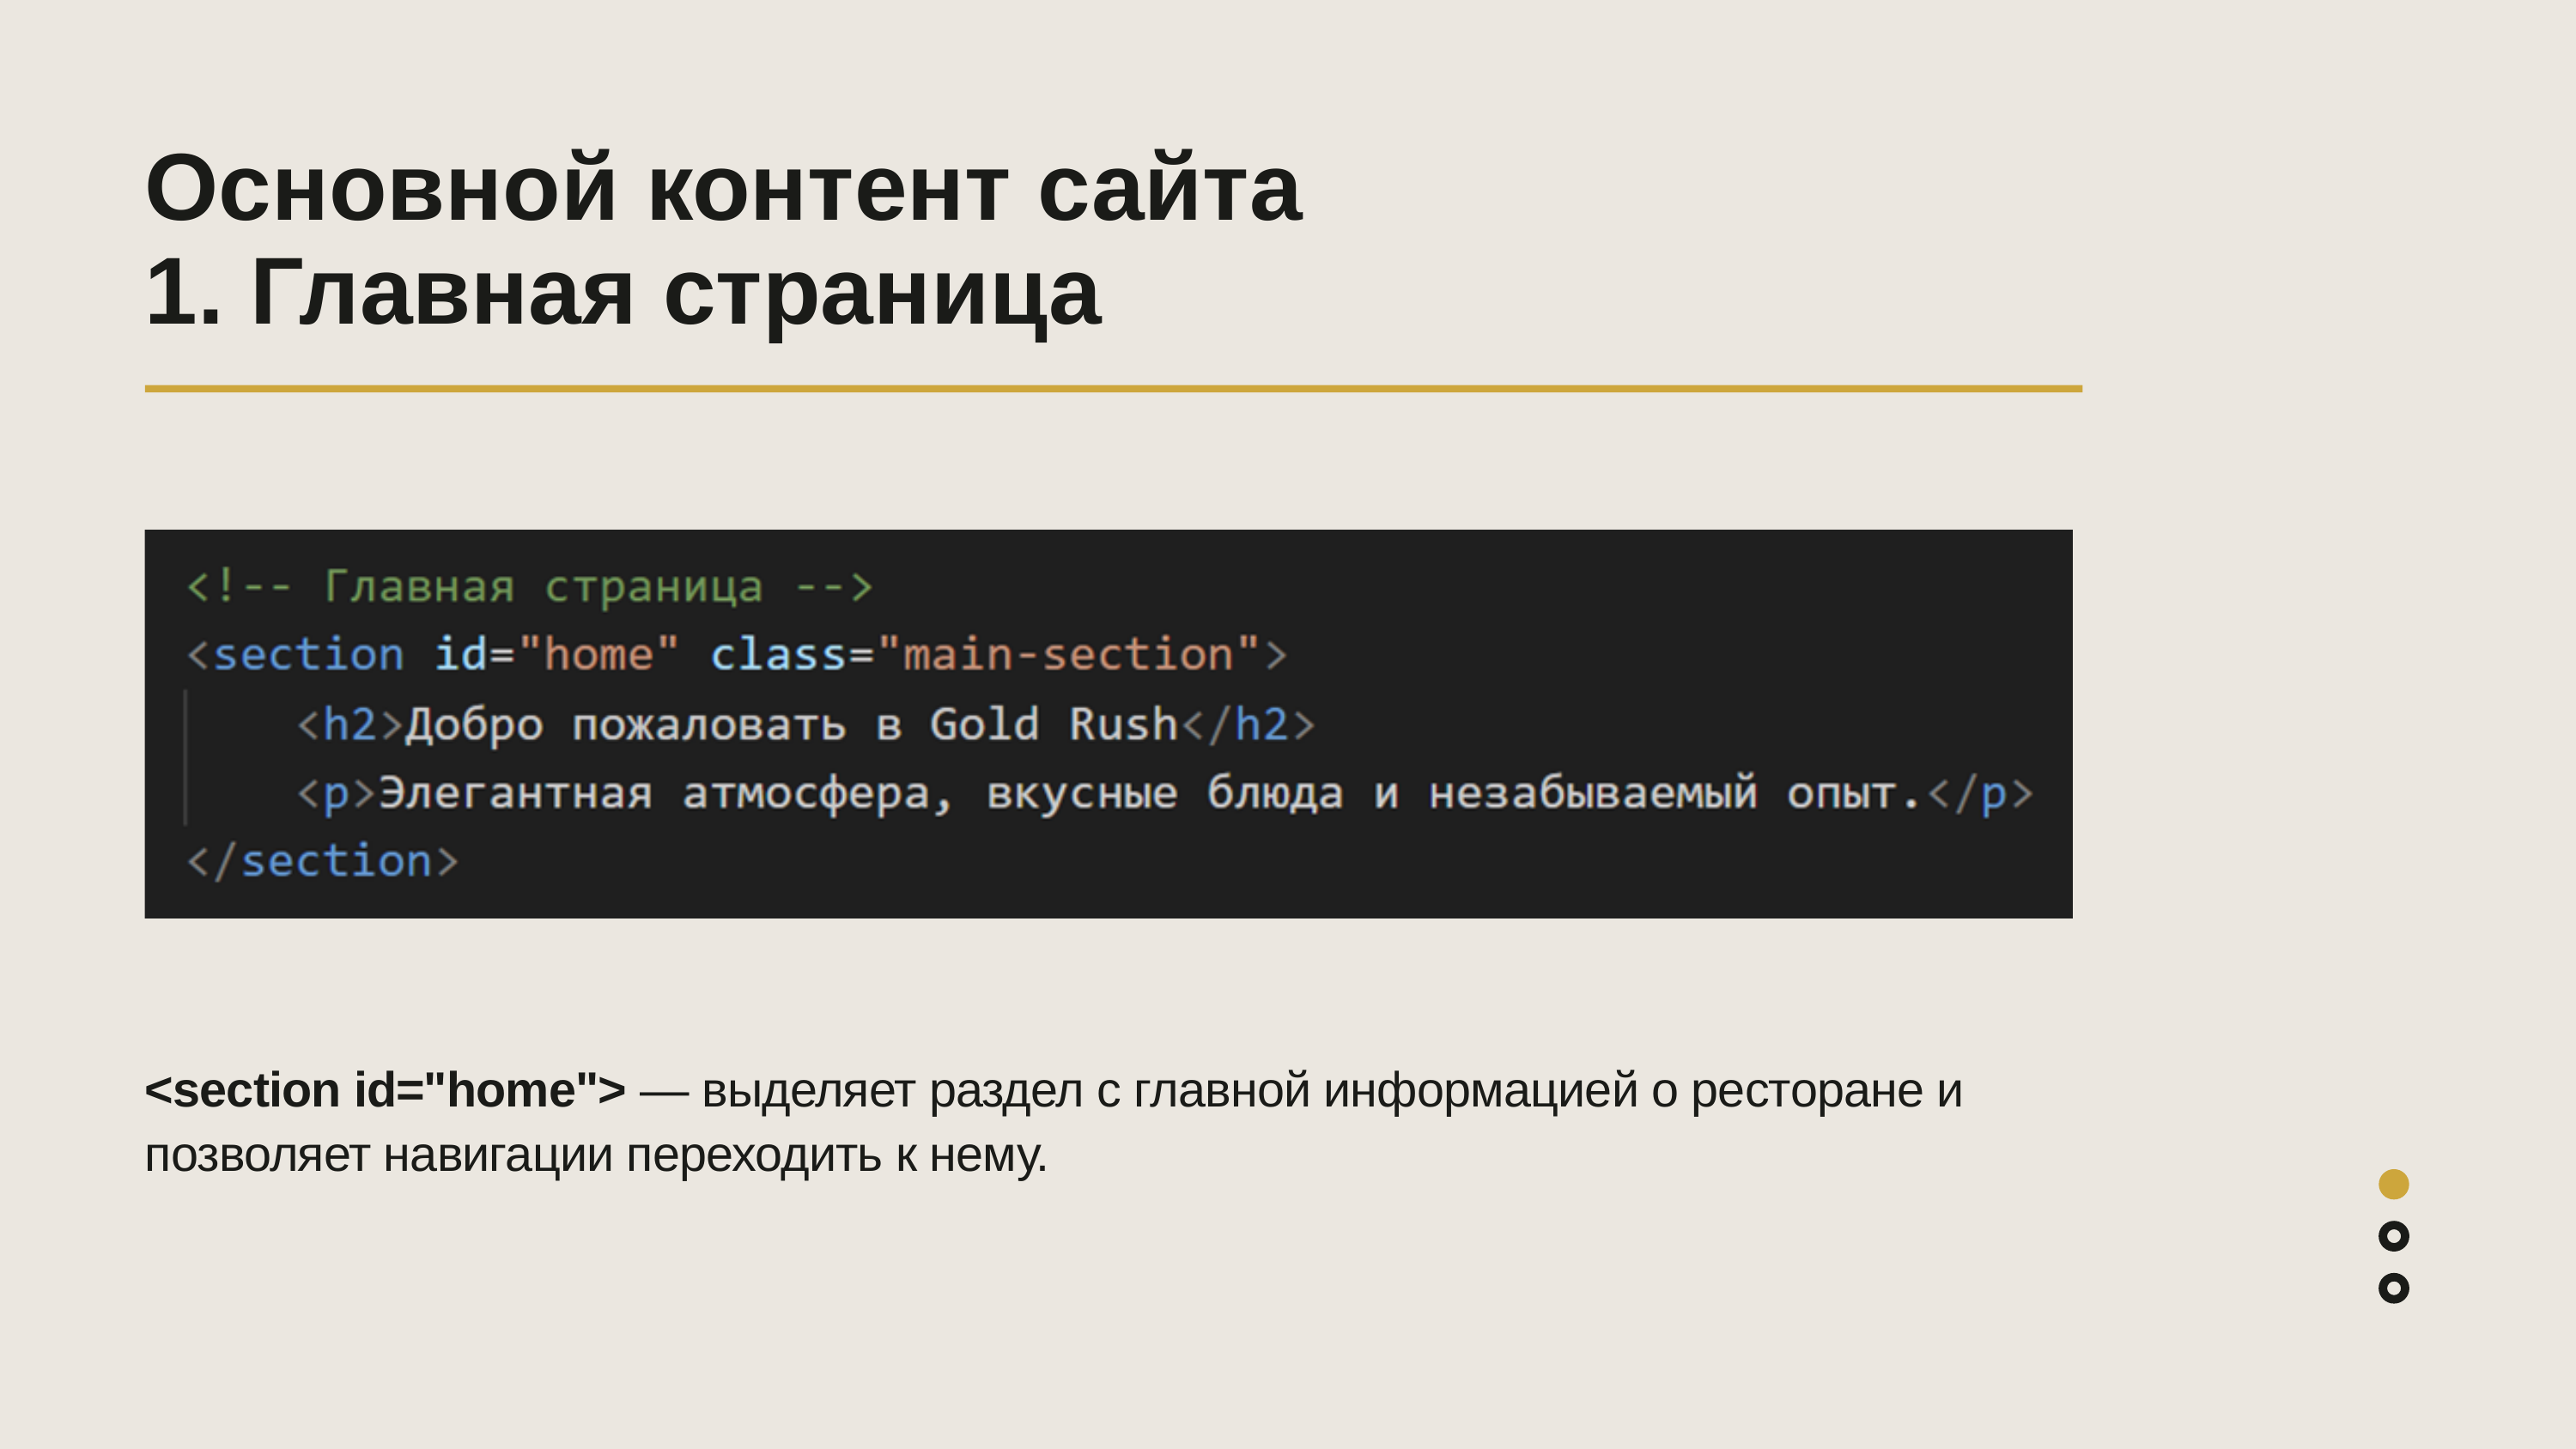

Основной контент сайта
1. Главная страница

<section id="home"> — выделяет раздел с главной информацией о ресторане и позволяет навигации переходить к нему.